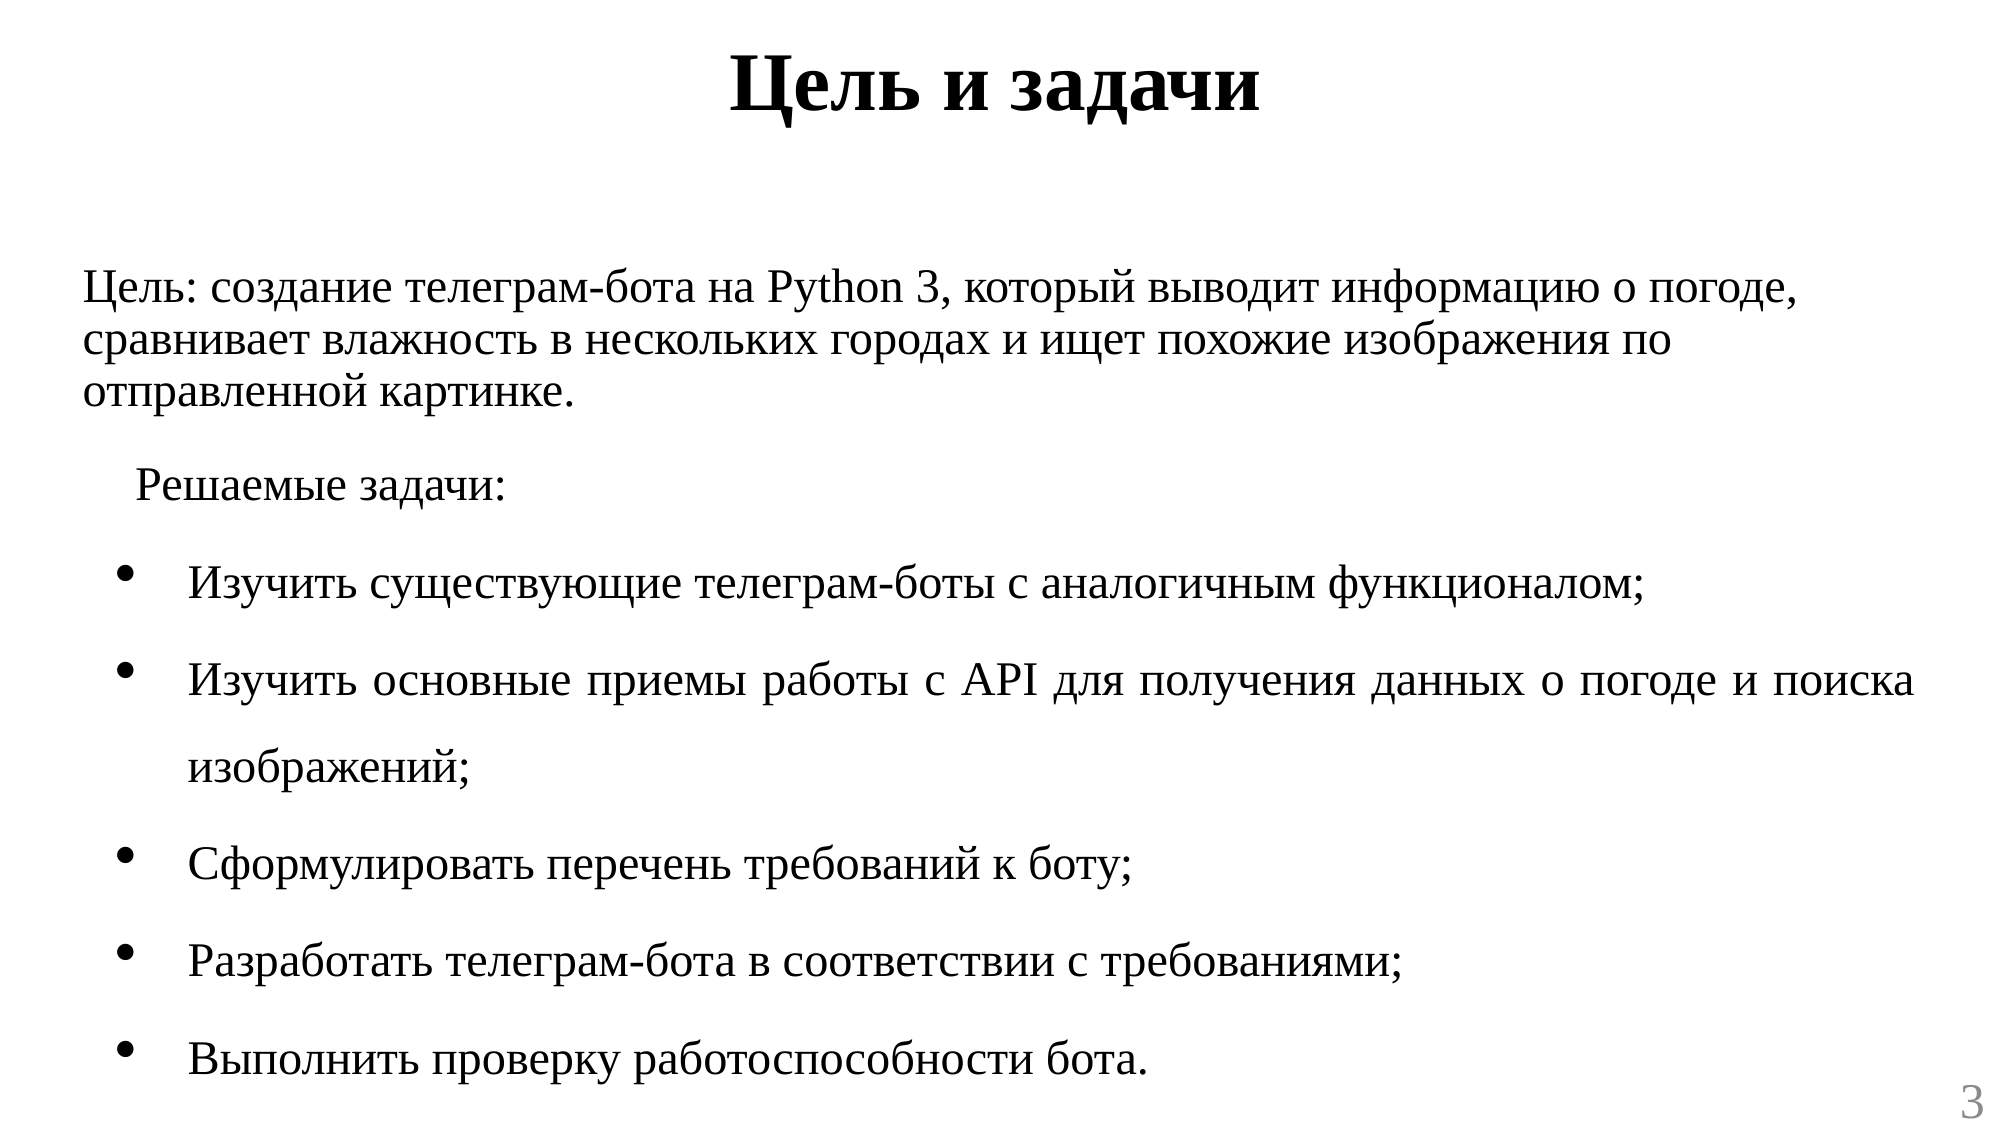

# Цель и задачи
Цель: создание телеграм-бота на Python 3, который выводит информацию о погоде, сравнивает влажность в нескольких городах и ищет похожие изображения по отправленной картинке.
Решаемые задачи:
Изучить существующие телеграм-боты с аналогичным функционалом;
Изучить основные приемы работы с API для получения данных о погоде и поиска изображений;
Сформулировать перечень требований к боту;
Разработать телеграм-бота в соответствии с требованиями;
Выполнить проверку работоспособности бота.
3